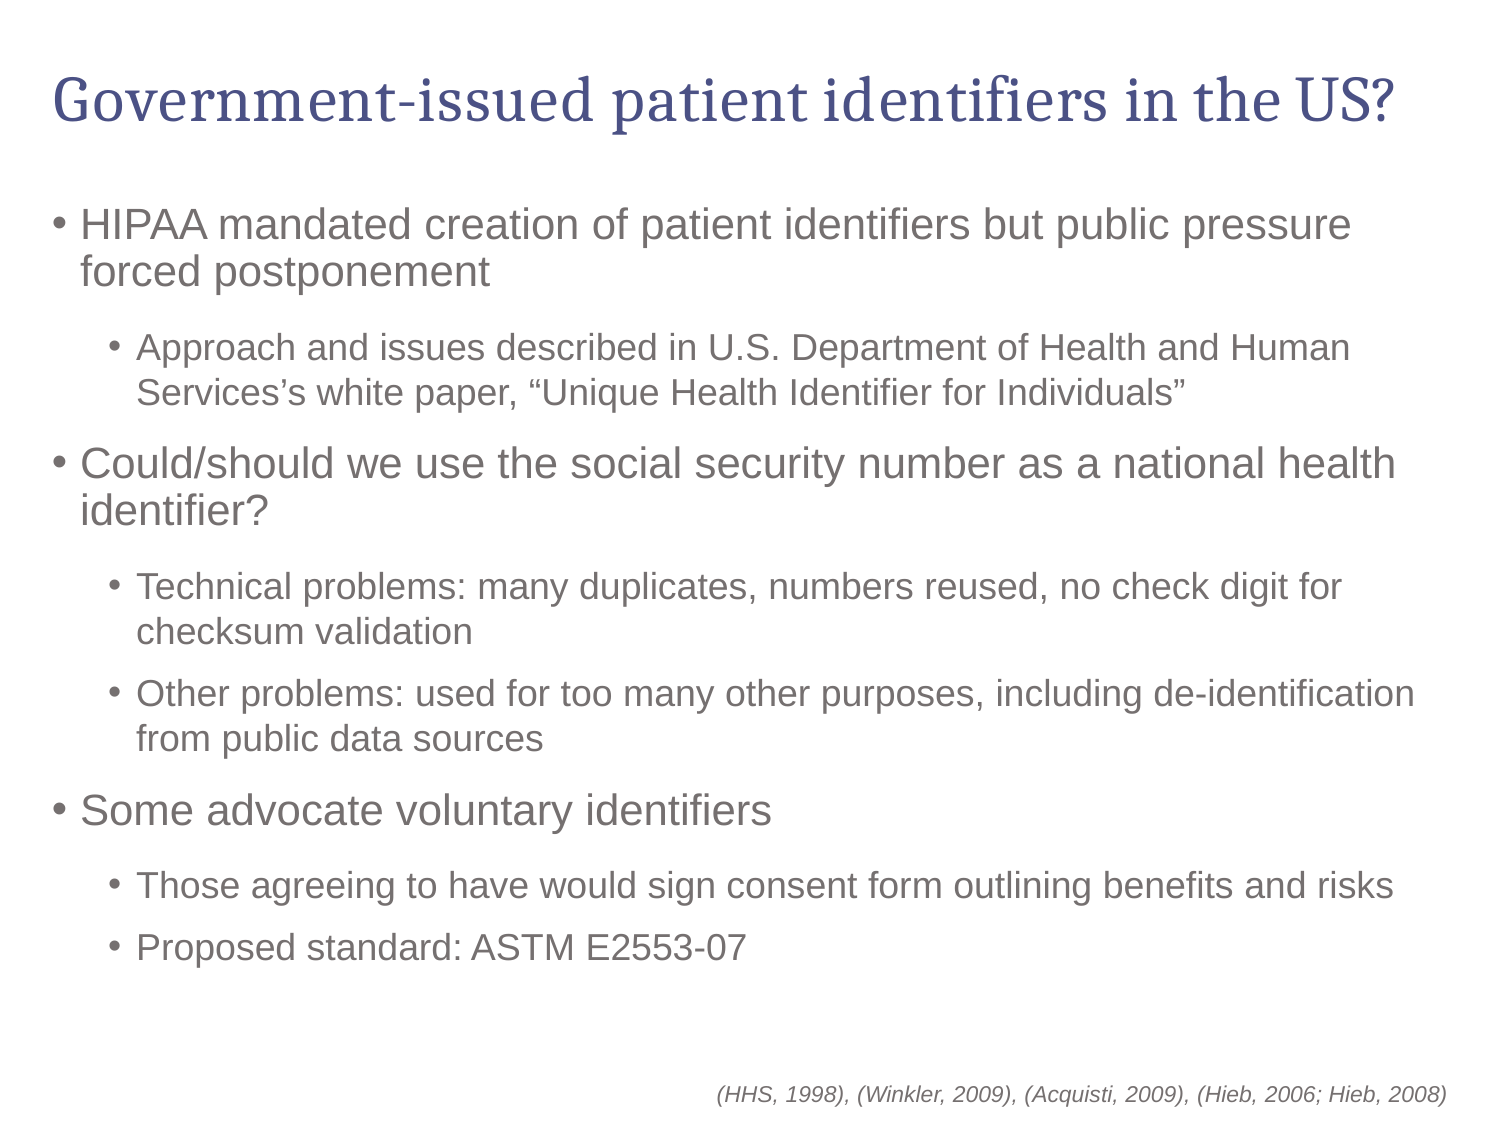

# Government-issued patient identifiers in the US?
HIPAA mandated creation of patient identifiers but public pressure forced postponement
Approach and issues described in U.S. Department of Health and Human Services’s white paper, “Unique Health Identifier for Individuals”
Could/should we use the social security number as a national health identifier?
Technical problems: many duplicates, numbers reused, no check digit for checksum validation
Other problems: used for too many other purposes, including de-identification from public data sources
Some advocate voluntary identifiers
Those agreeing to have would sign consent form outlining benefits and risks
Proposed standard: ASTM E2553-07
(HHS, 1998), (Winkler, 2009), (Acquisti, 2009), (Hieb, 2006; Hieb, 2008)